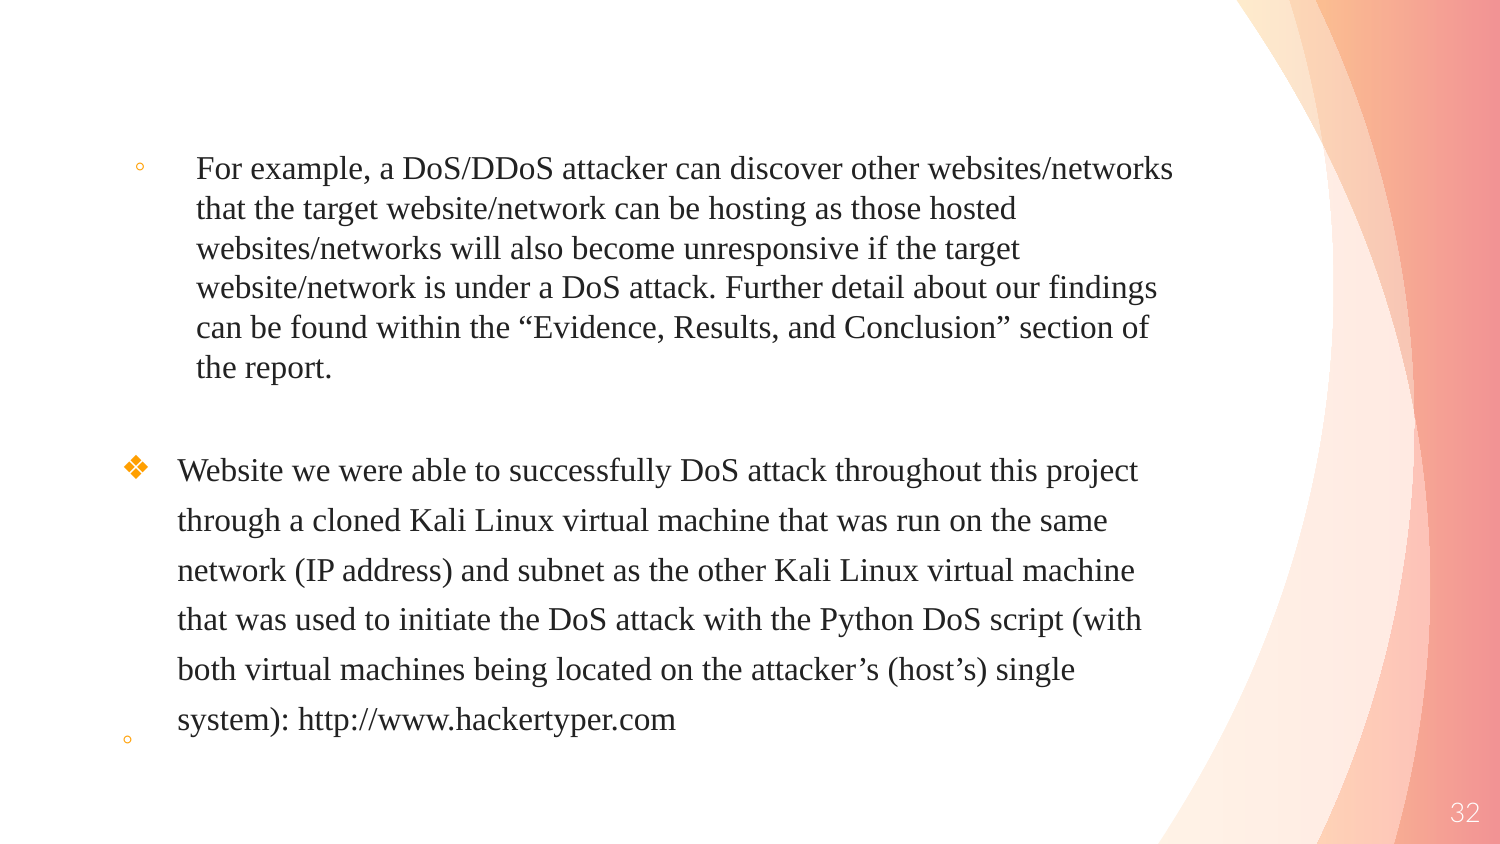

#
For example, a DoS/DDoS attacker can discover other websites/networks that the target website/network can be hosting as those hosted websites/networks will also become unresponsive if the target website/network is under a DoS attack. Further detail about our findings can be found within the “Evidence, Results, and Conclusion” section of the report.

Website we were able to successfully DoS attack throughout this project through a cloned Kali Linux virtual machine that was run on the same network (IP address) and subnet as the other Kali Linux virtual machine that was used to initiate the DoS attack with the Python DoS script (with both virtual machines being located on the attacker’s (host’s) single system): http://www.hackertyper.com

32